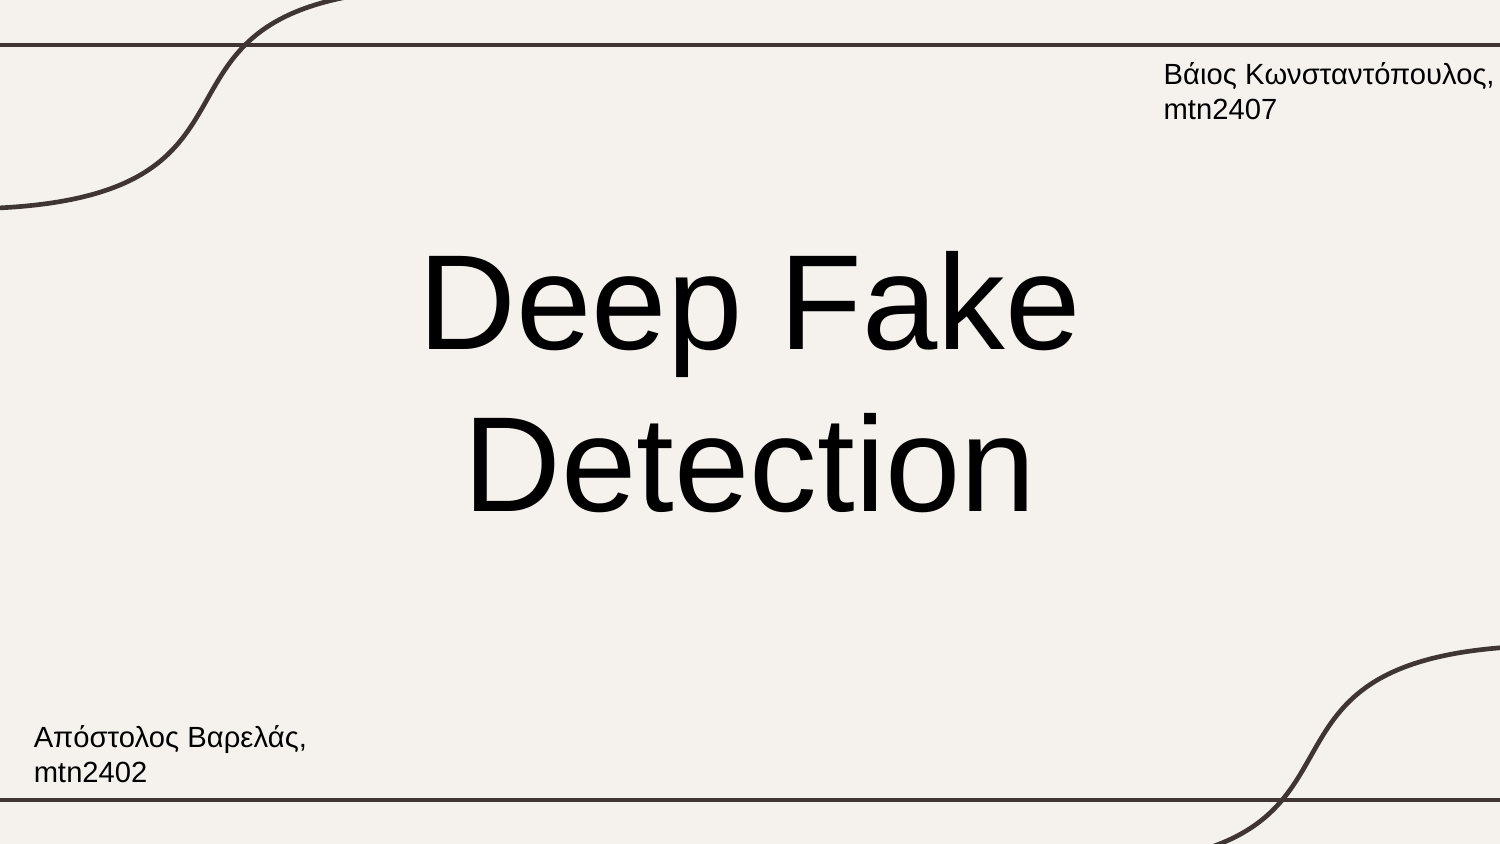

Βάιος Κωνσταντόπουλος,
mtn2407
# Deep Fake Detection
Απόστολος Βαρελάς,
mtn2402